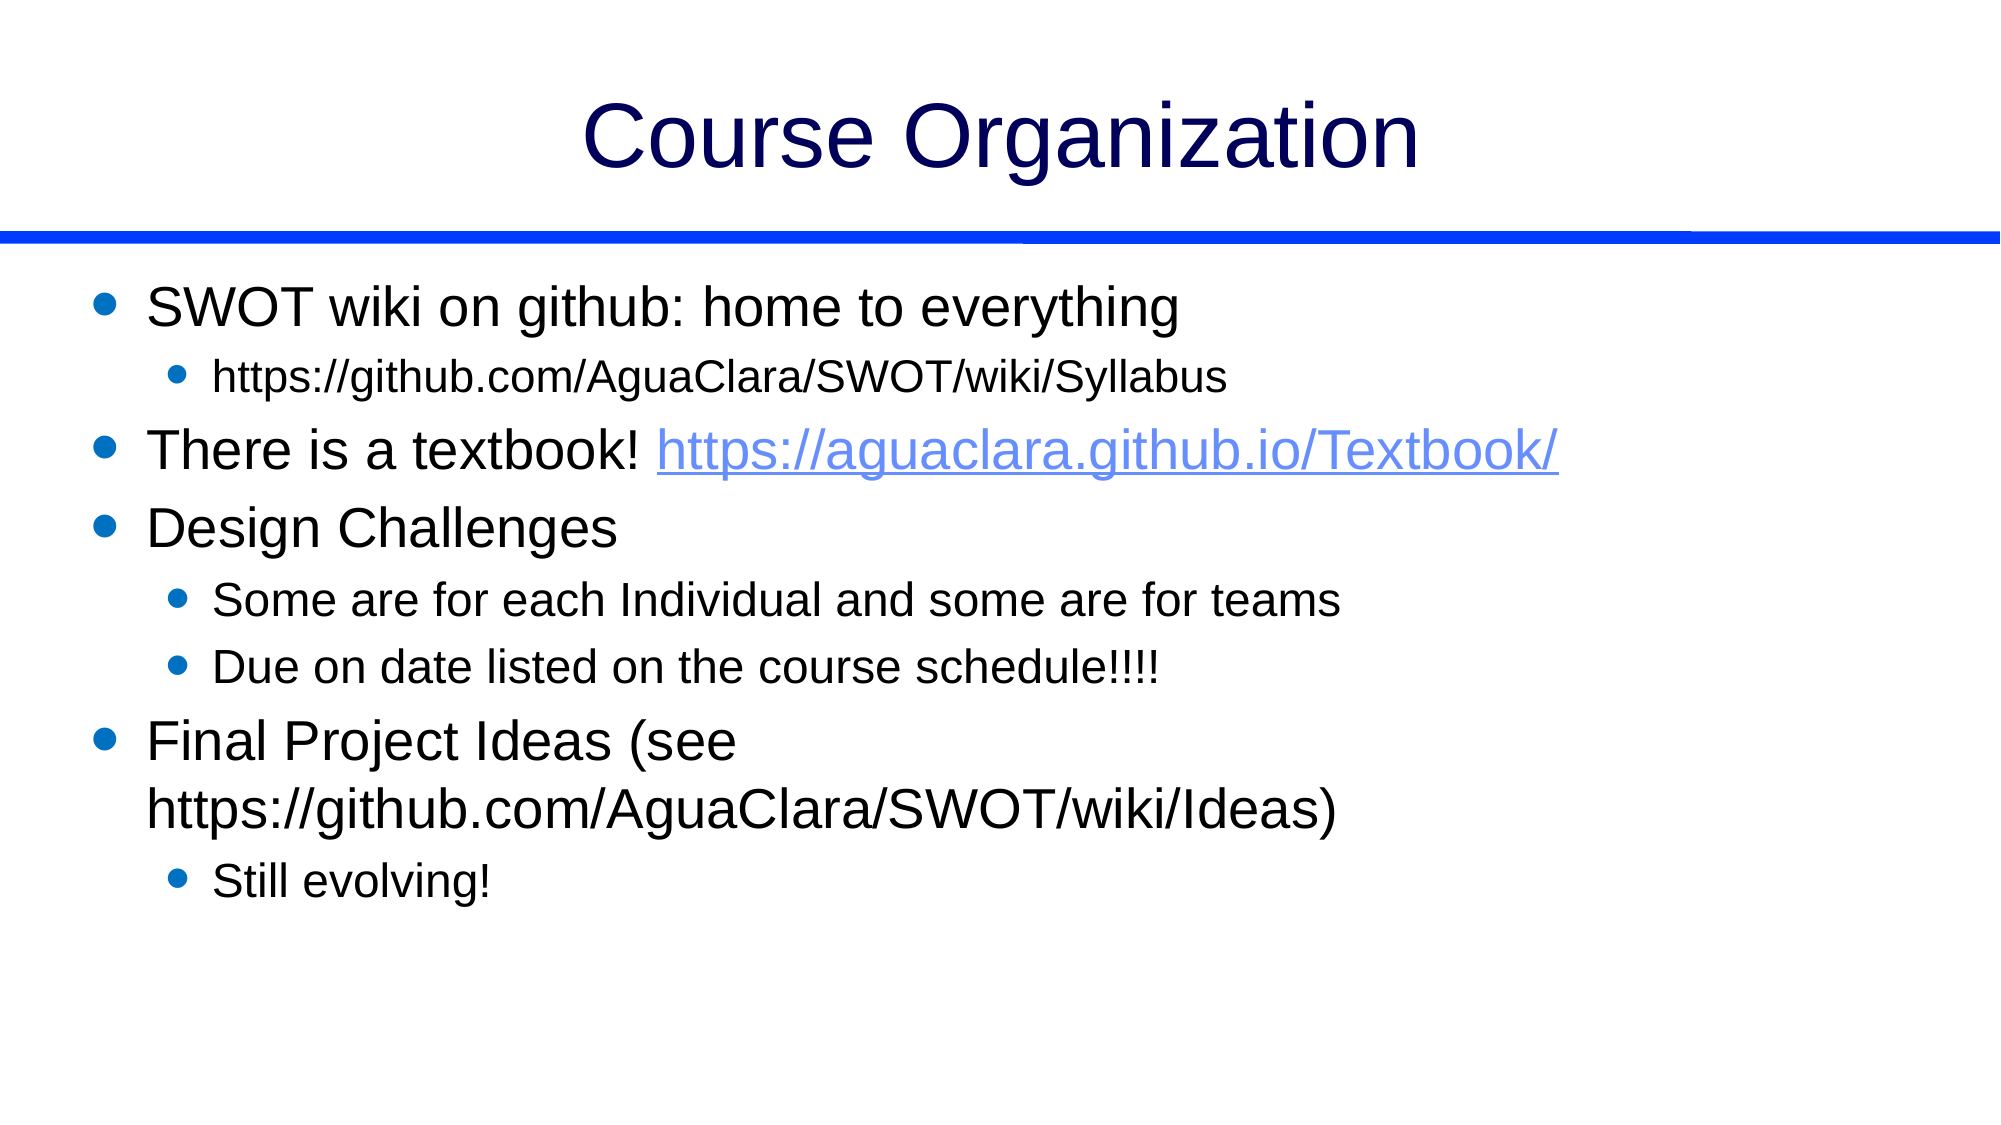

# Course Organization
SWOT wiki on github: home to everything
https://github.com/AguaClara/SWOT/wiki/Syllabus
There is a textbook! https://aguaclara.github.io/Textbook/
Design Challenges
Some are for each Individual and some are for teams
Due on date listed on the course schedule!!!!
Final Project Ideas (see https://github.com/AguaClara/SWOT/wiki/Ideas)
Still evolving!